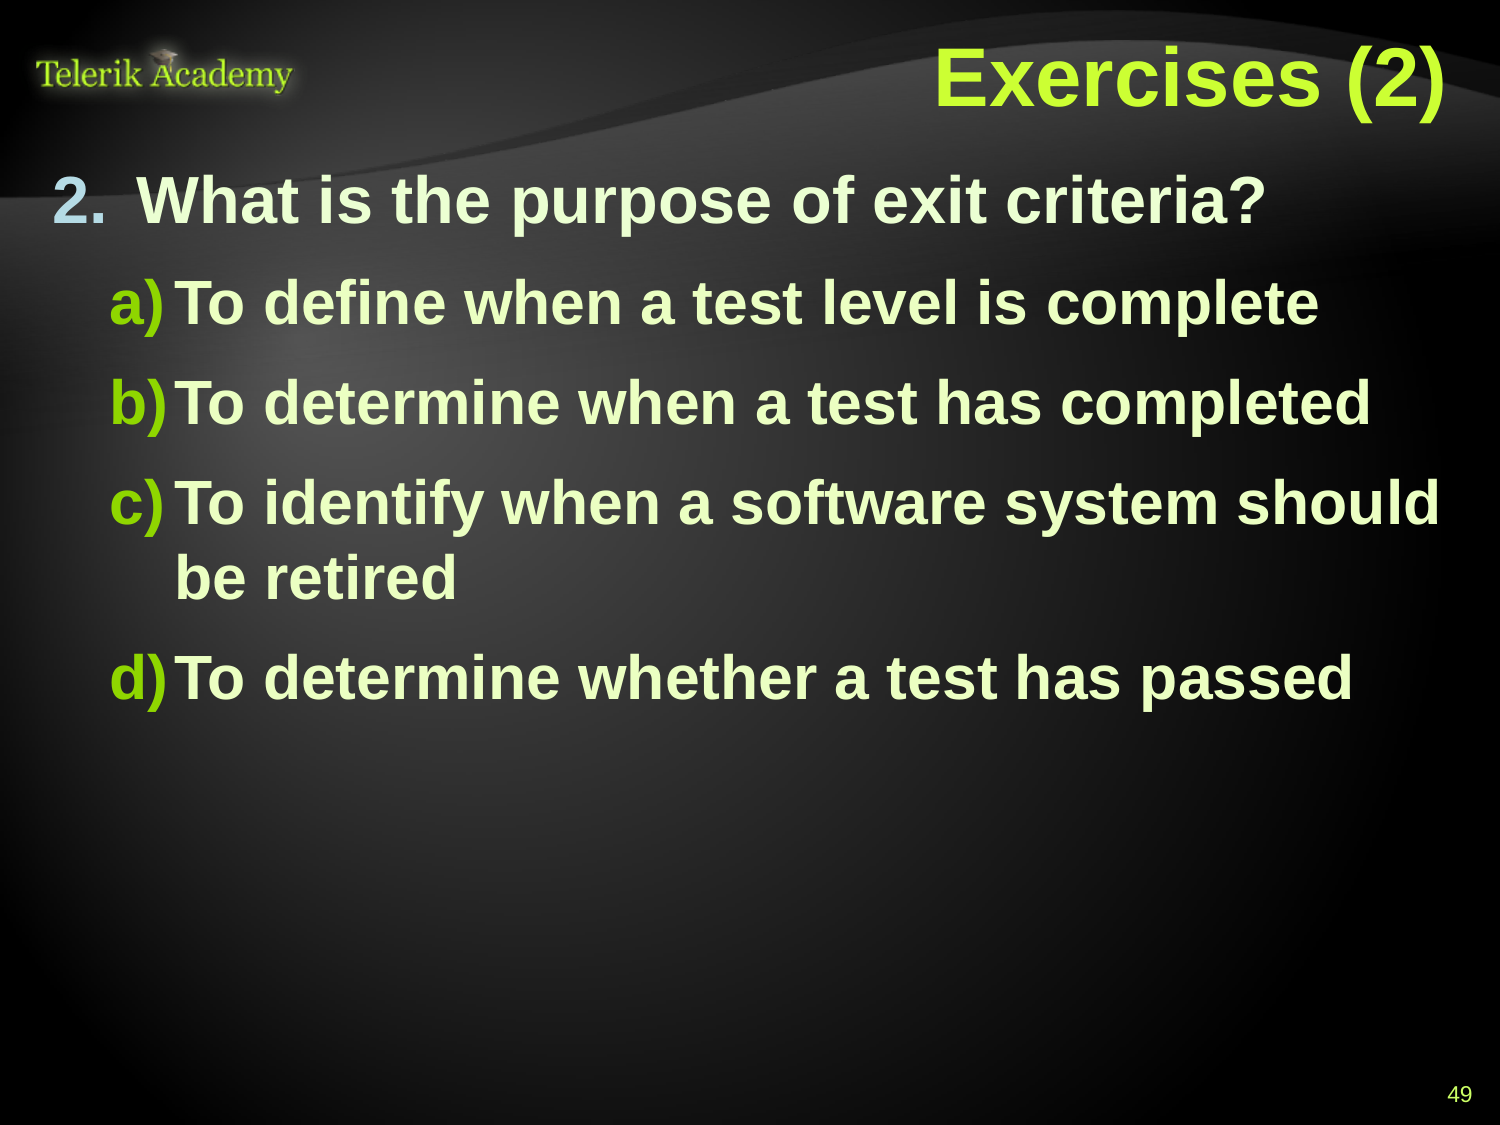

# Exercises (2)
What is the purpose of exit criteria?
To define when a test level is complete
To determine when a test has completed
To identify when a software system should be retired
To determine whether a test has passed
49